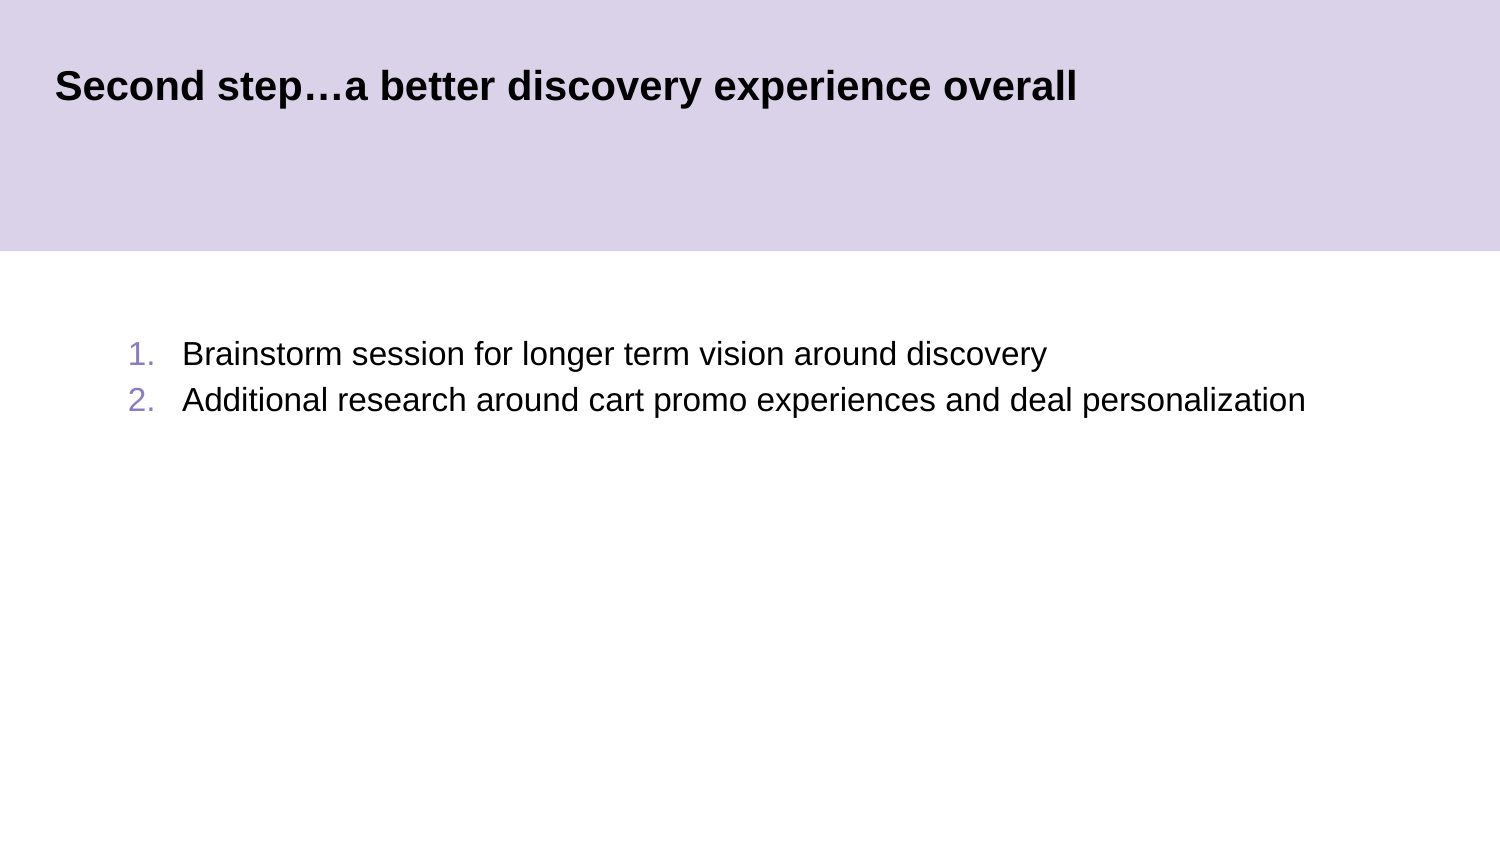

Second step…a better discovery experience overall

Brainstorm session for longer term vision around discovery
Additional research around cart promo experiences and deal personalization